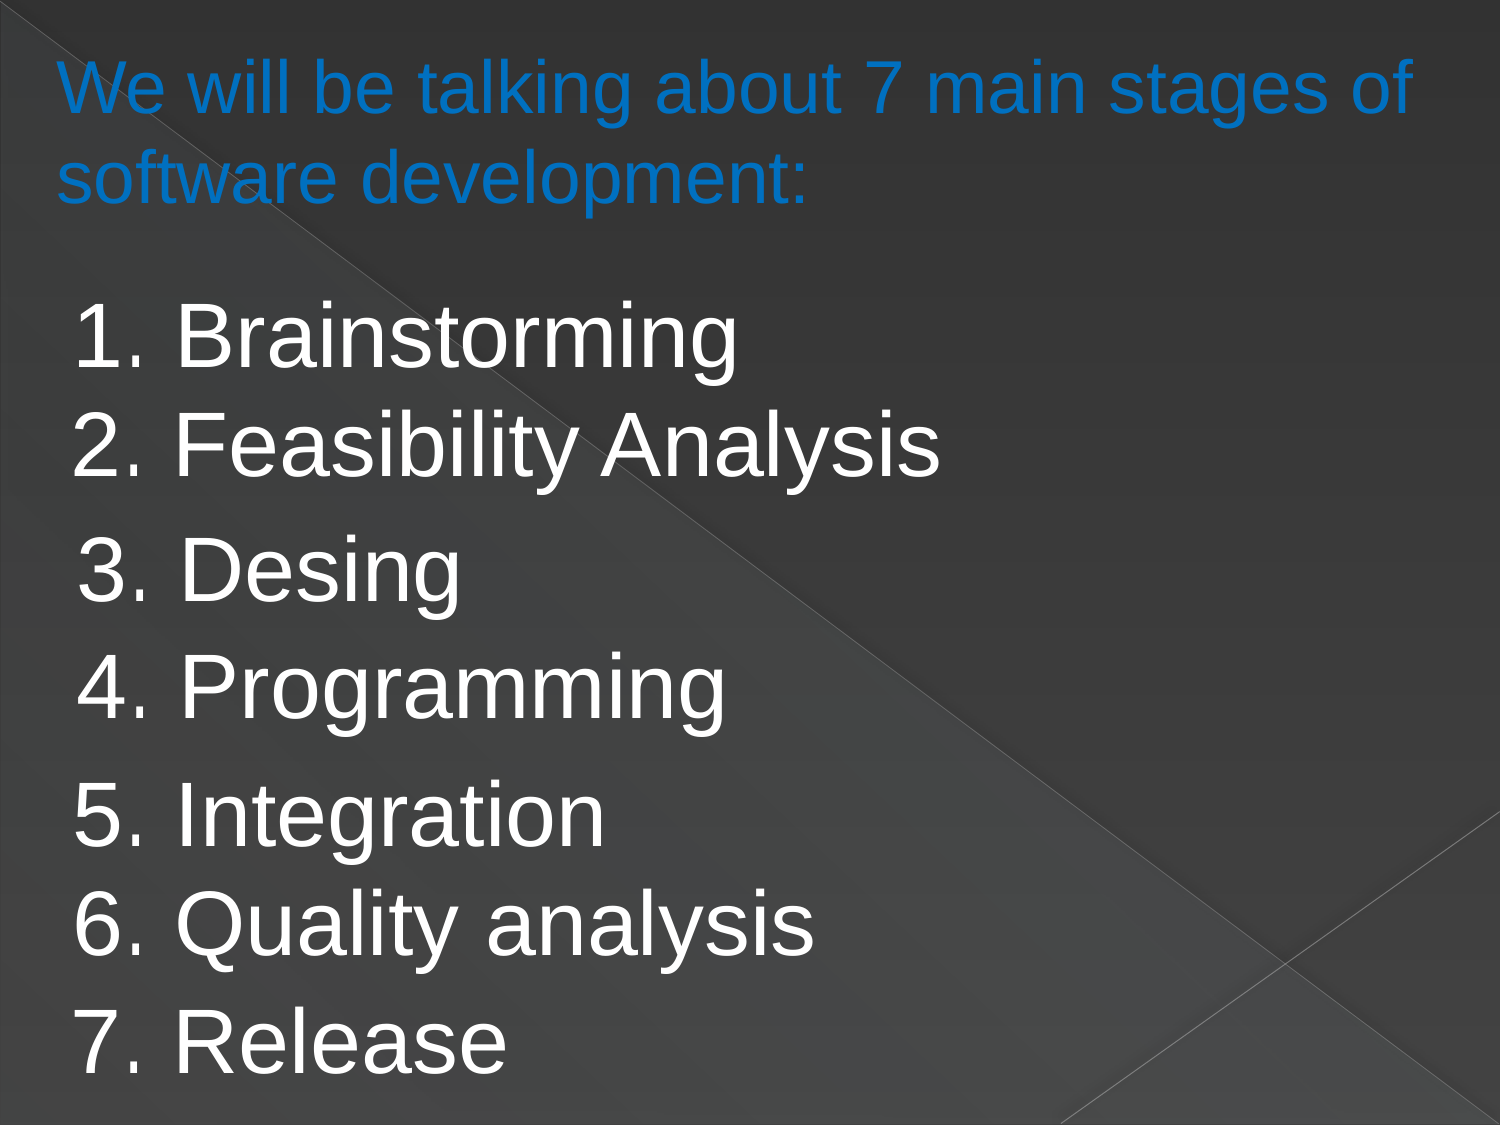

We will be talking about 7 main stages of software development:
1. Brainstorming
2. Feasibility Analysis
3. Desing
4. Programming
5. Integration
6. Quality analysis
7. Release